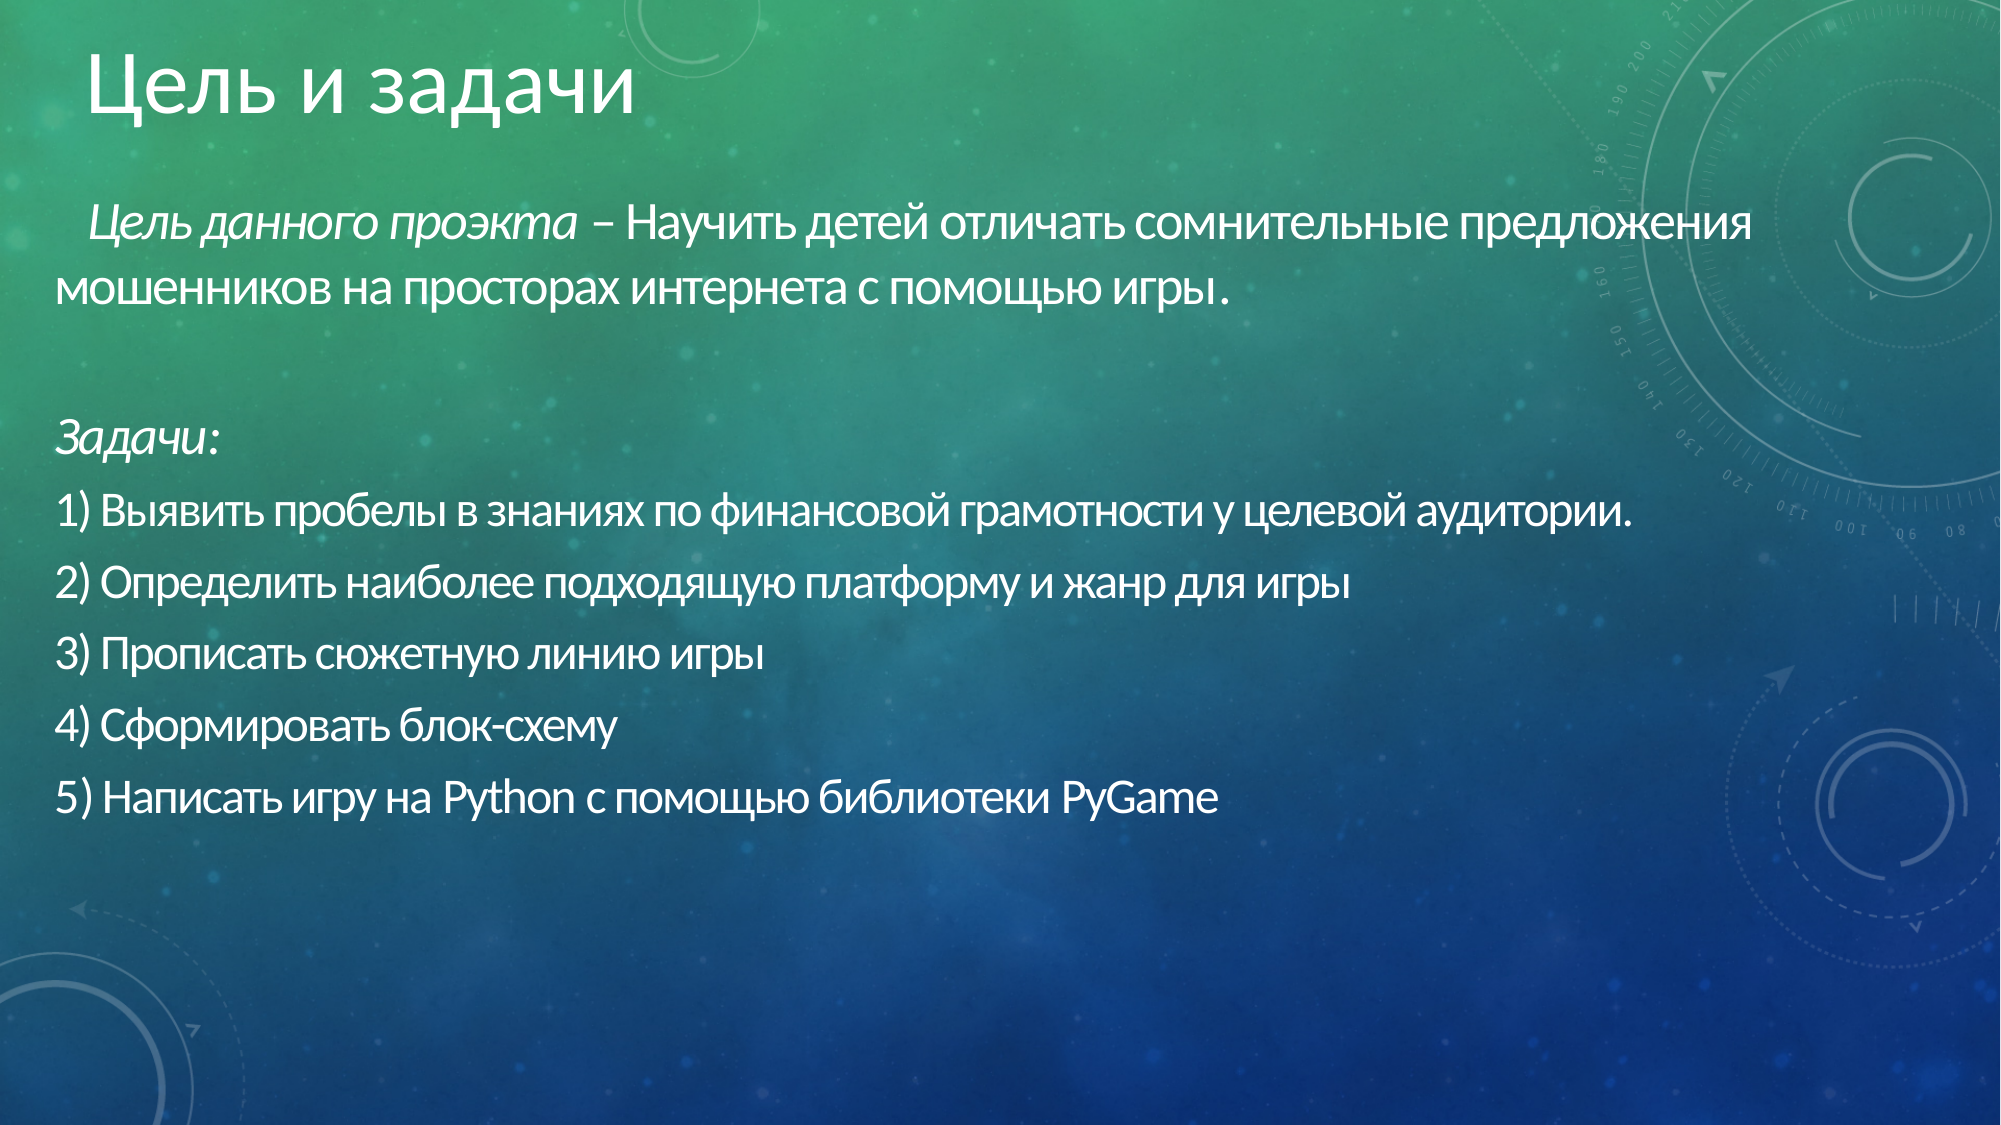

Цель и задачи
   Цель данного проэкта – Научить детей отличать сомнительные предложения мошенников на просторах интернета с помощью игры.

Задачи:
1) Выявить пробелы в знаниях по финансовой грамотности у целевой аудитории.
2) Определить наиболее подходящую платформу и жанр для игры
3) Прописать сюжетную линию игры
4) Сформировать блок-схему
5) Написать игру на Python с помощью библиотеки PyGame